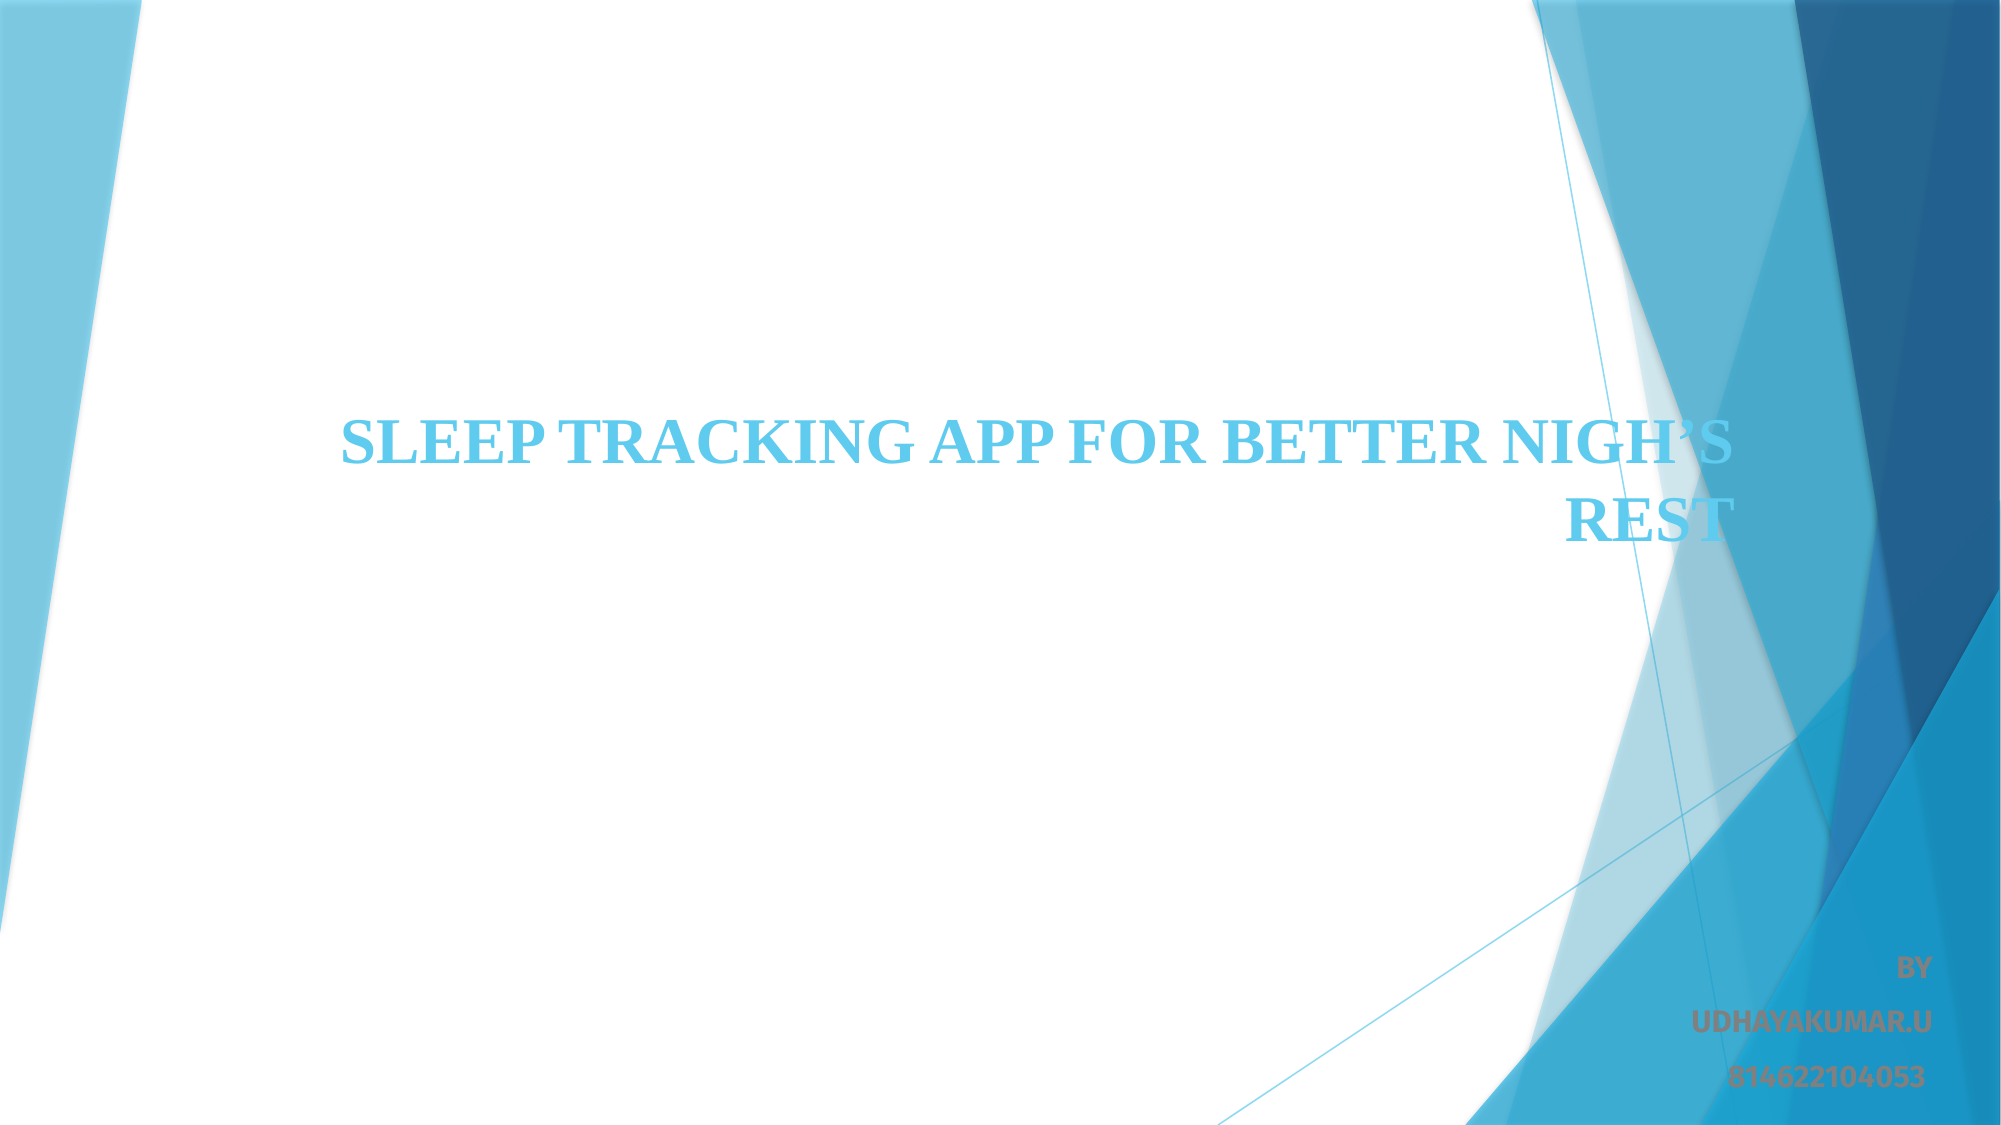

# SLEEP TRACKING APP FOR BETTER NIGH’S REST

                                                                                                BY
UDHAYAKUMAR.U
814622104053